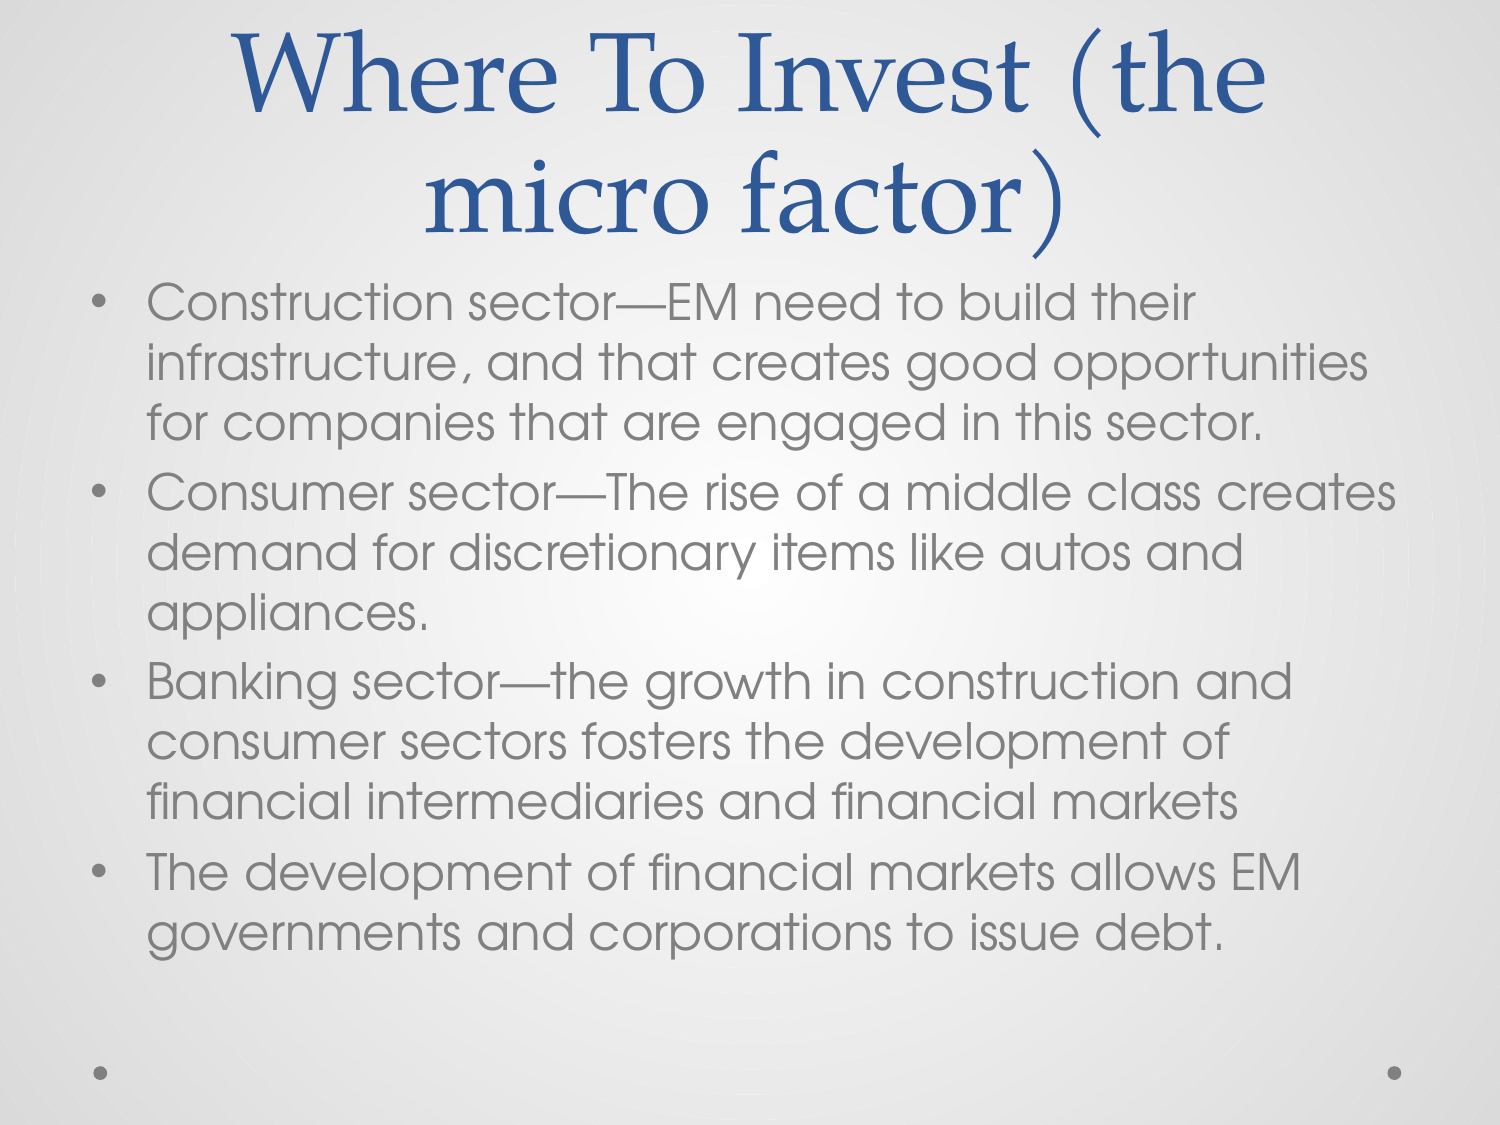

# Where To Invest (the micro factor)
Construction sector—EM need to build their infrastructure, and that creates good opportunities for companies that are engaged in this sector.
Consumer sector—The rise of a middle class creates demand for discretionary items like autos and appliances.
Banking sector—the growth in construction and consumer sectors fosters the development of financial intermediaries and financial markets
The development of financial markets allows EM governments and corporations to issue debt.